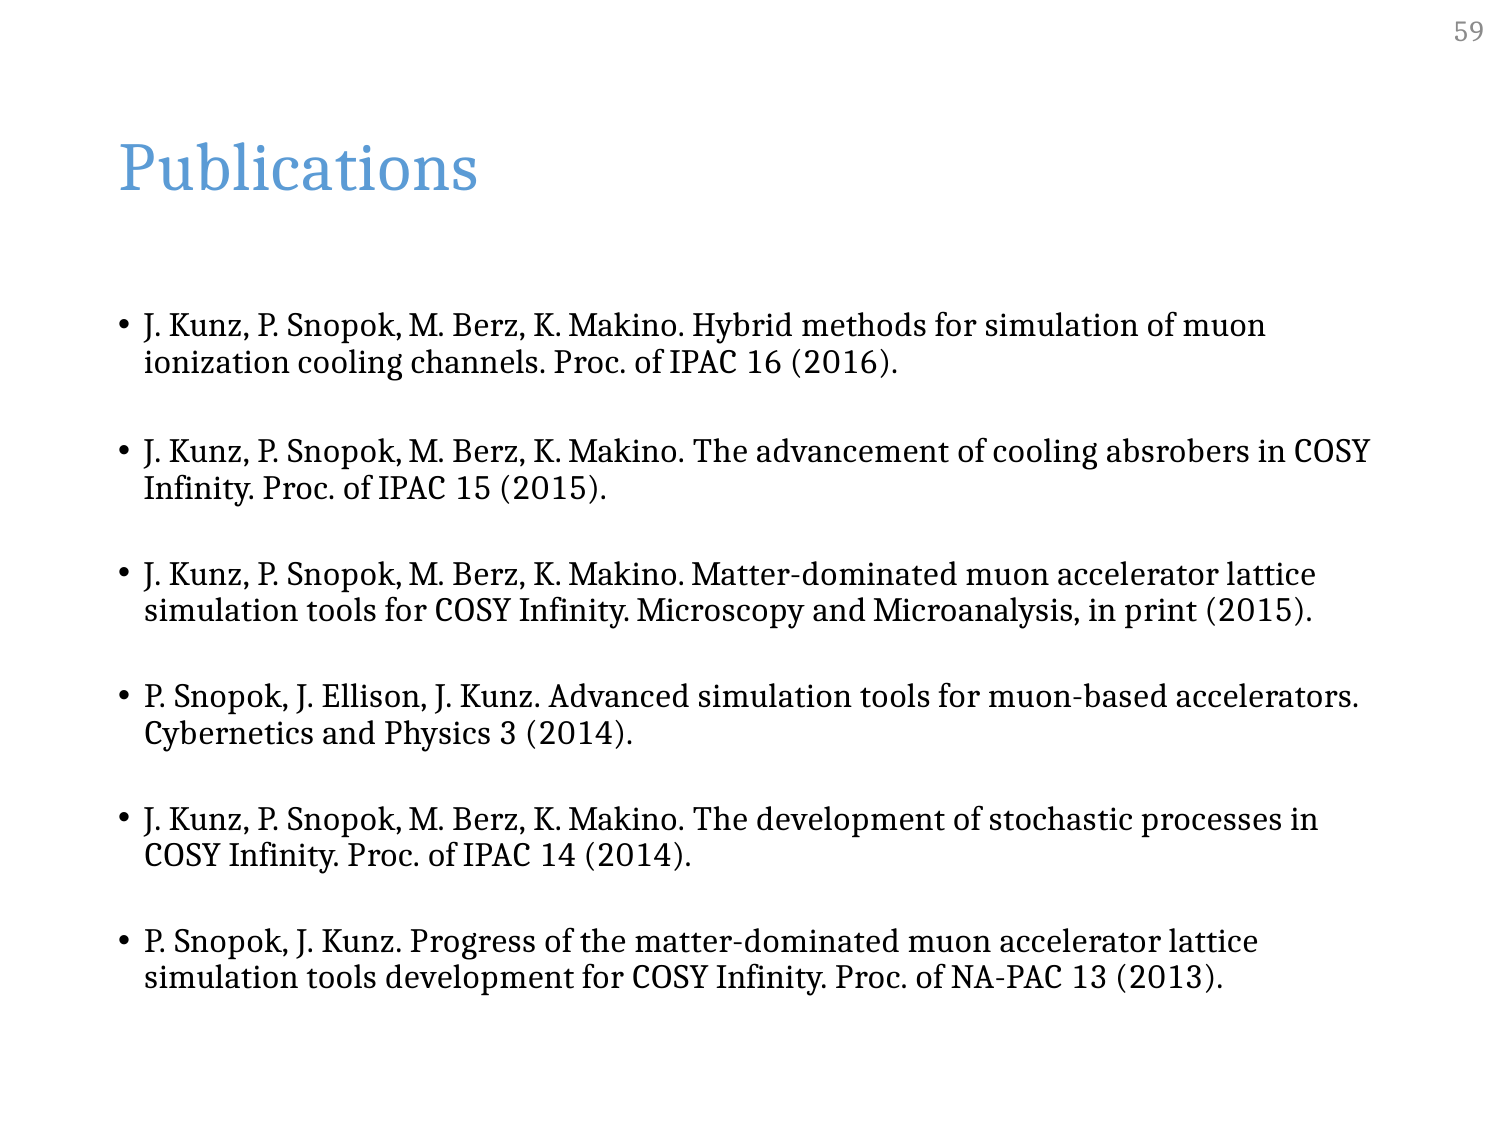

59
# Publications
J. Kunz, P. Snopok, M. Berz, K. Makino. Hybrid methods for simulation of muon ionization cooling channels. Proc. of IPAC 16 (2016).
J. Kunz, P. Snopok, M. Berz, K. Makino. The advancement of cooling absrobers in COSY Infinity. Proc. of IPAC 15 (2015).
J. Kunz, P. Snopok, M. Berz, K. Makino. Matter-dominated muon accelerator lattice simulation tools for COSY Infinity. Microscopy and Microanalysis, in print (2015).
P. Snopok, J. Ellison, J. Kunz. Advanced simulation tools for muon-based accelerators. Cybernetics and Physics 3 (2014).
J. Kunz, P. Snopok, M. Berz, K. Makino. The development of stochastic processes in COSY Infinity. Proc. of IPAC 14 (2014).
P. Snopok, J. Kunz. Progress of the matter-dominated muon accelerator lattice simulation tools development for COSY Infinity. Proc. of NA-PAC 13 (2013).